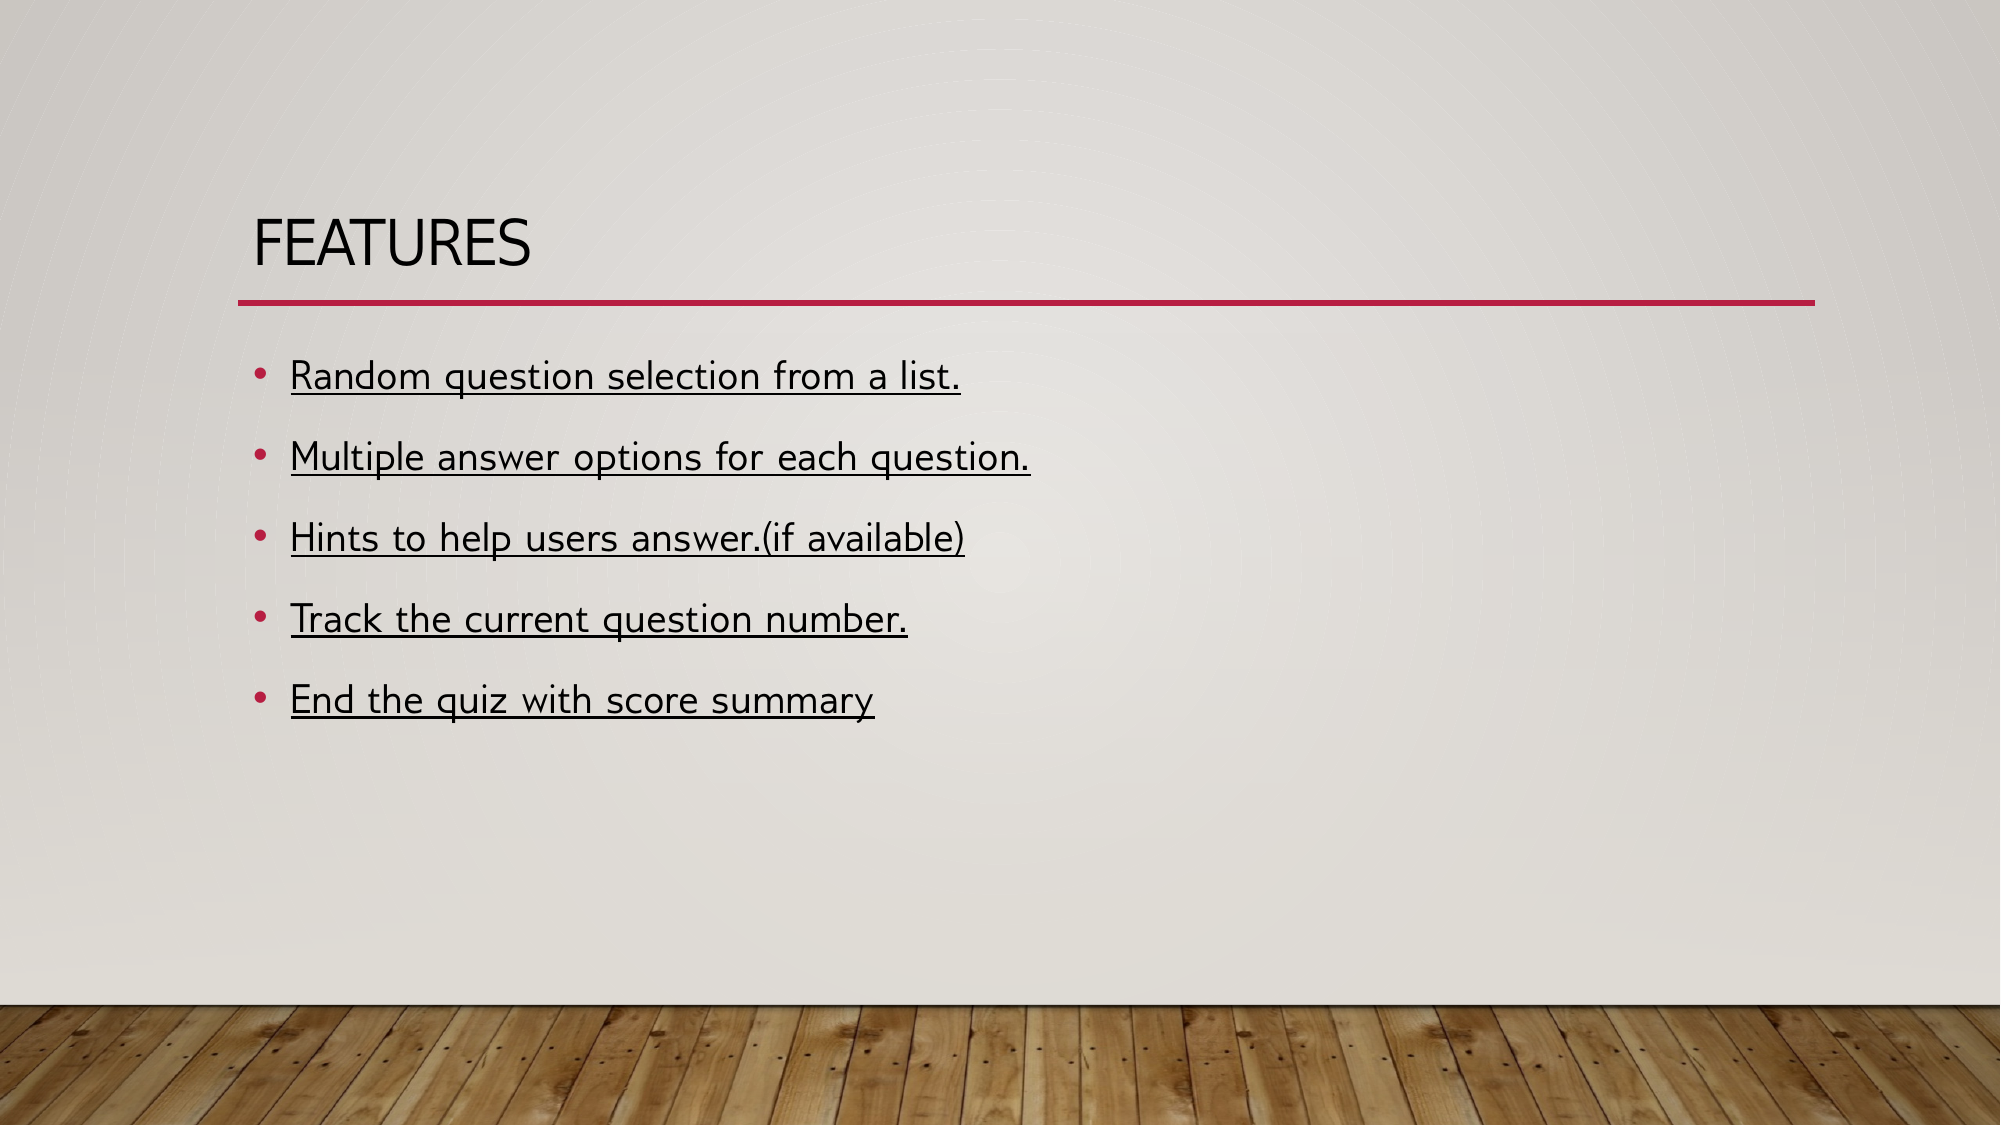

# Features
Random question selection from a list.
Multiple answer options for each question.
Hints to help users answer.(if available)
Track the current question number.
End the quiz with score summary